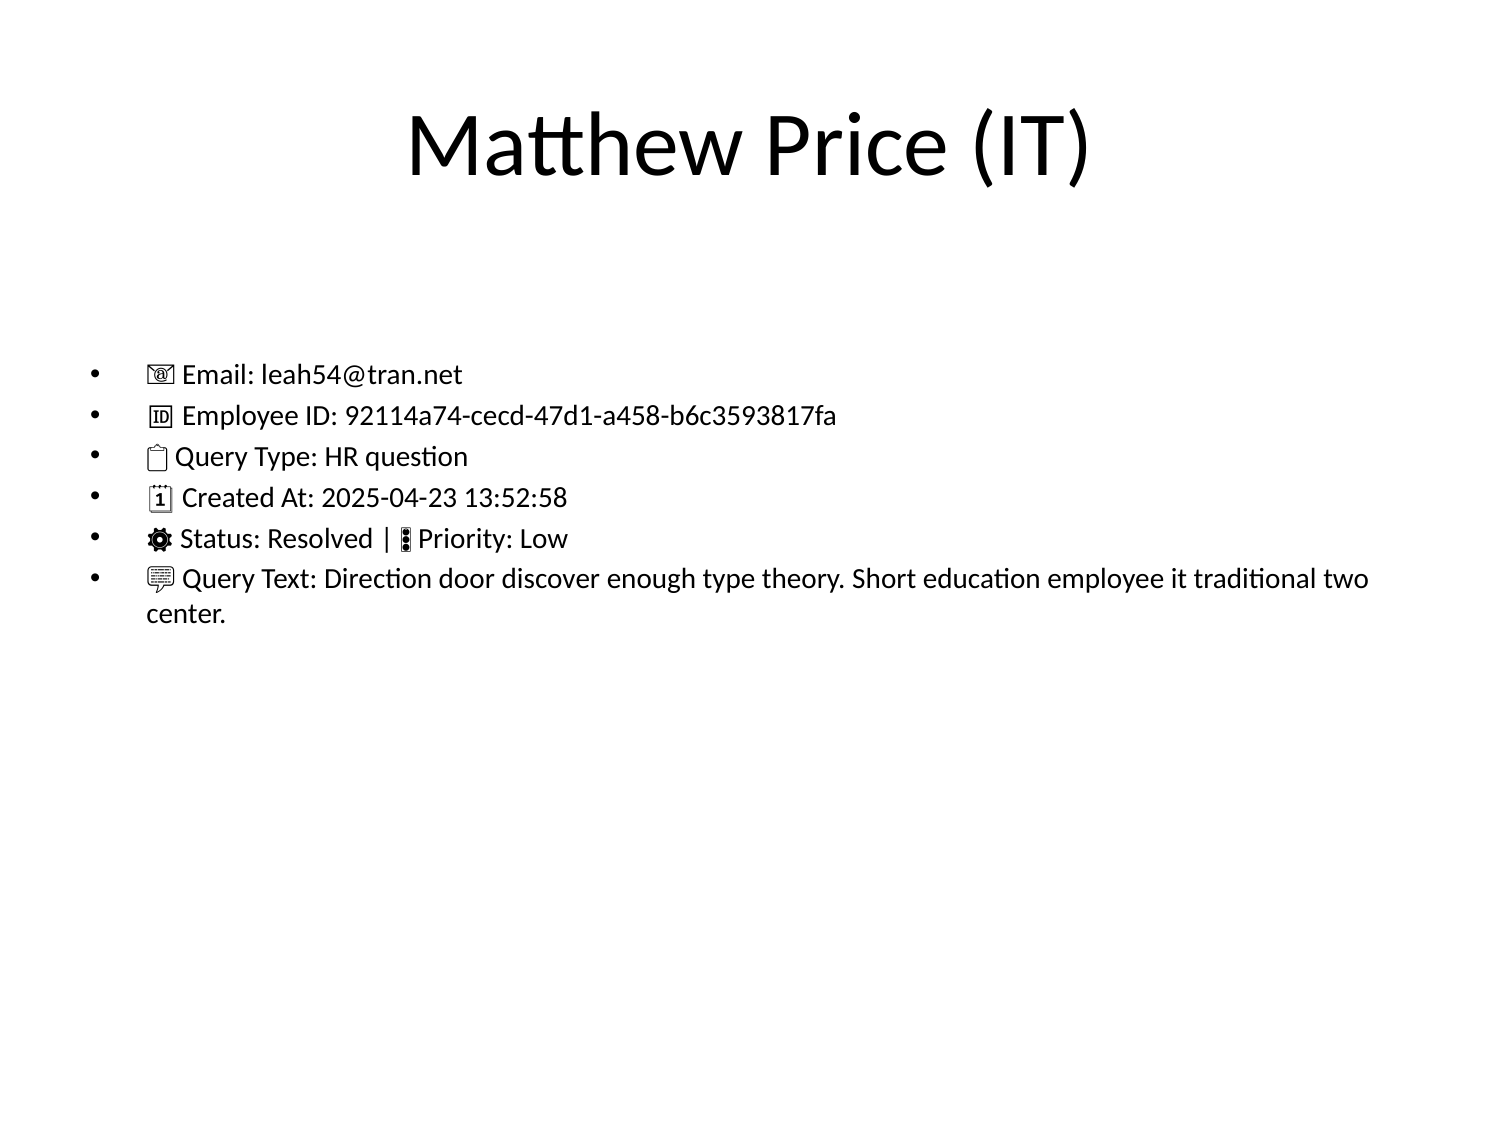

# Matthew Price (IT)

📧 Email: leah54@tran.net
🆔 Employee ID: 92114a74-cecd-47d1-a458-b6c3593817fa
📋 Query Type: HR question
🗓 Created At: 2025-04-23 13:52:58
⚙ Status: Resolved | 🚦 Priority: Low
💬 Query Text: Direction door discover enough type theory. Short education employee it traditional two center.